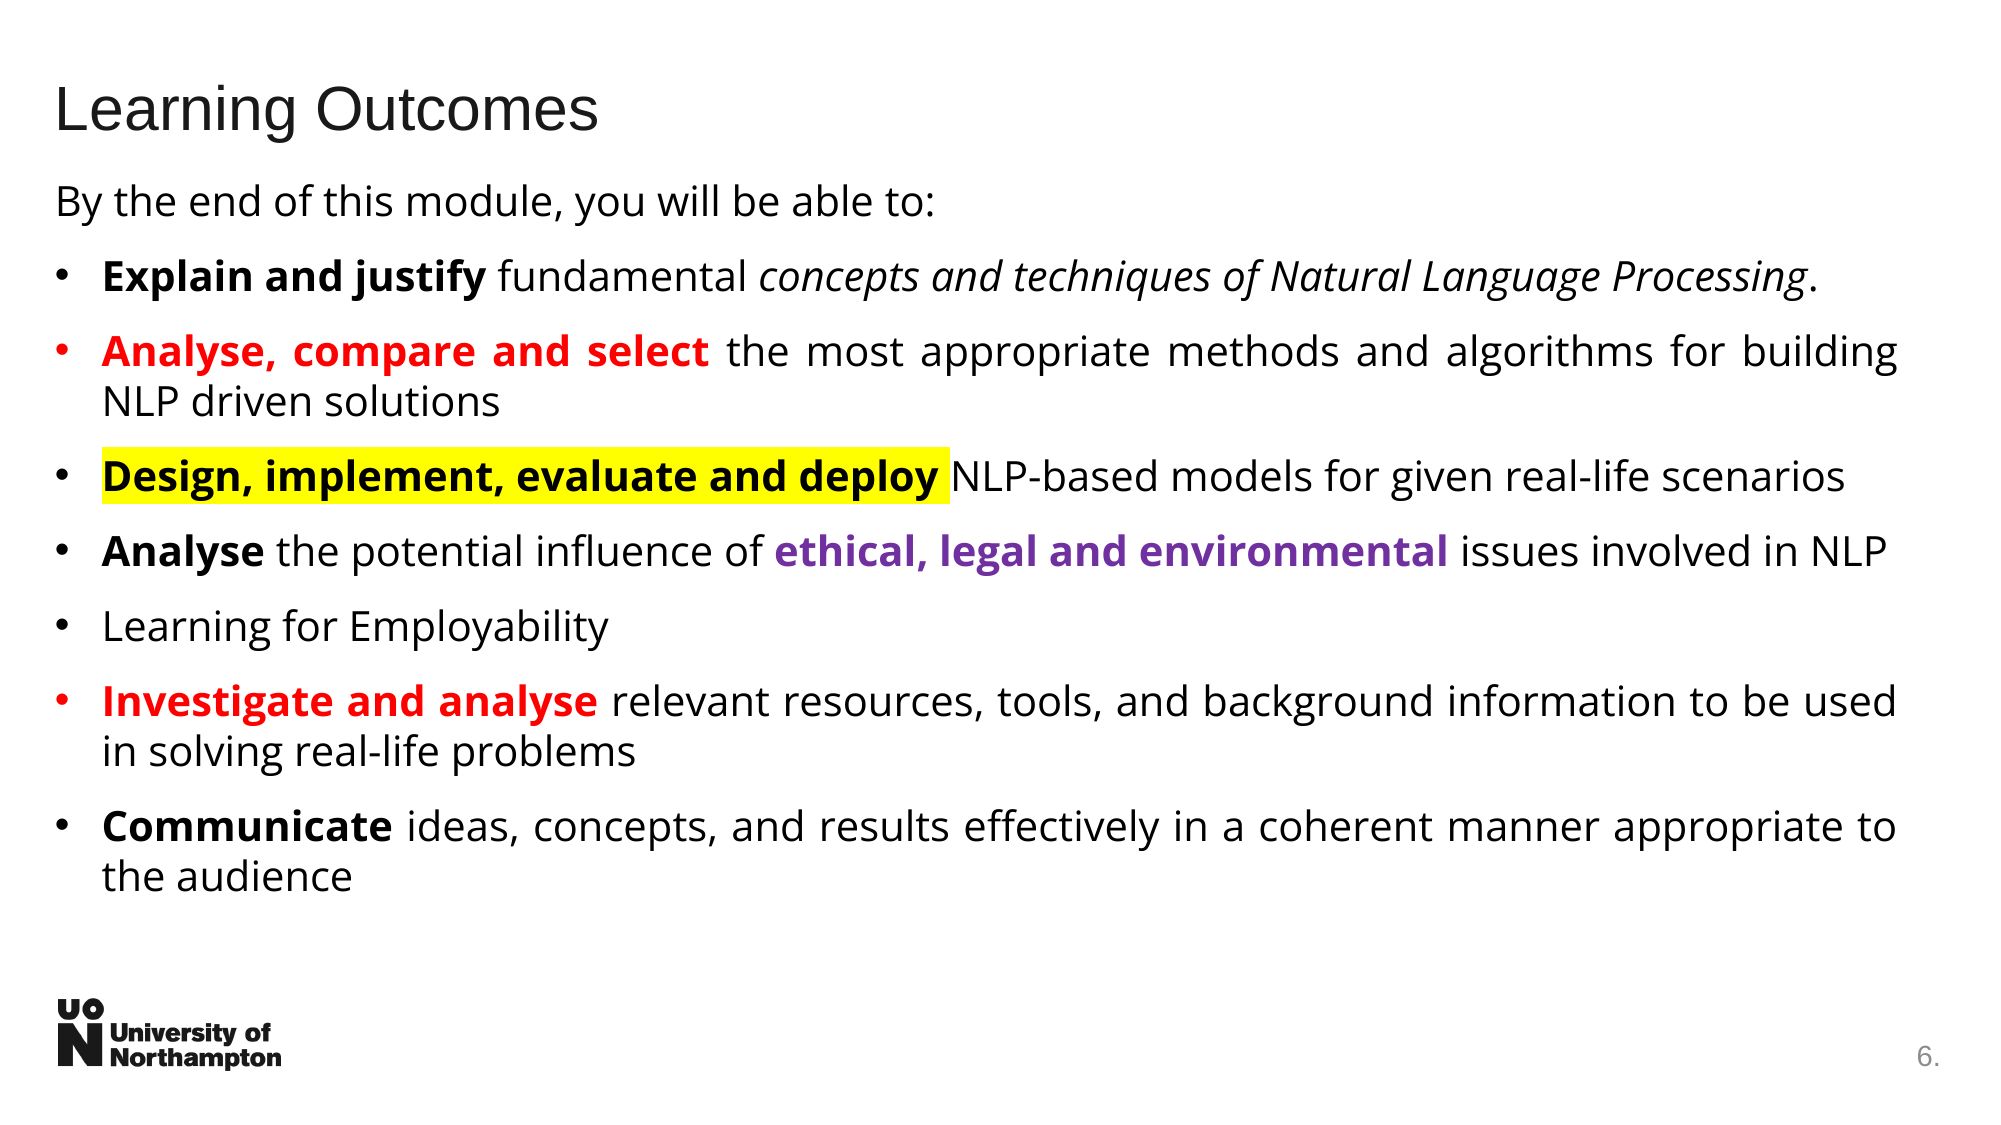

# Learning Outcomes
By the end of this module, you will be able to:
Explain and justify fundamental concepts and techniques of Natural Language Processing.
Analyse, compare and select the most appropriate methods and algorithms for building NLP driven solutions
Design, implement, evaluate and deploy NLP-based models for given real-life scenarios
Analyse the potential influence of ethical, legal and environmental issues involved in NLP
Learning for Employability
Investigate and analyse relevant resources, tools, and background information to be used in solving real-life problems
Communicate ideas, concepts, and results effectively in a coherent manner appropriate to the audience
6.